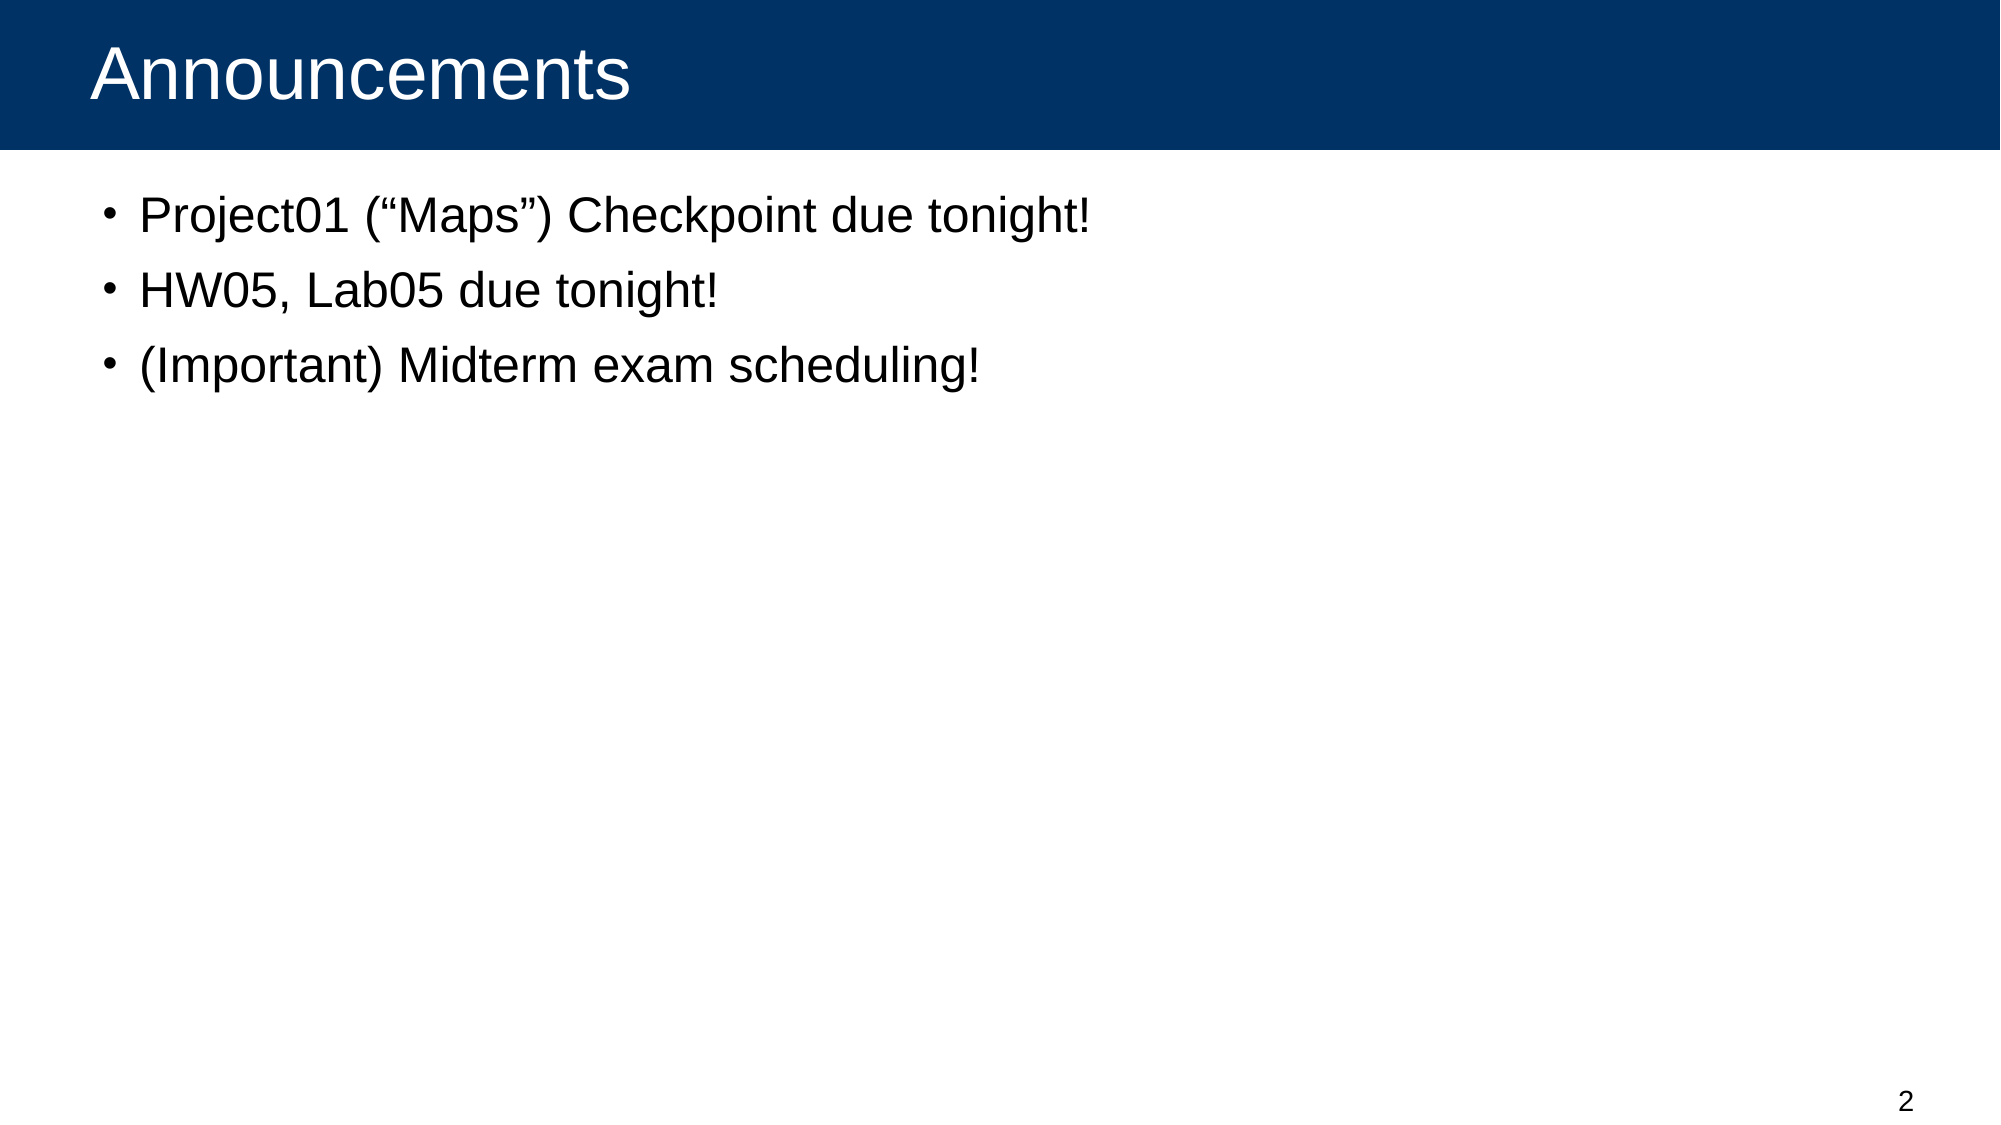

# Announcements
 Project01 (“Maps”) Checkpoint due tonight!
 HW05, Lab05 due tonight!
 (Important) Midterm exam scheduling!
2